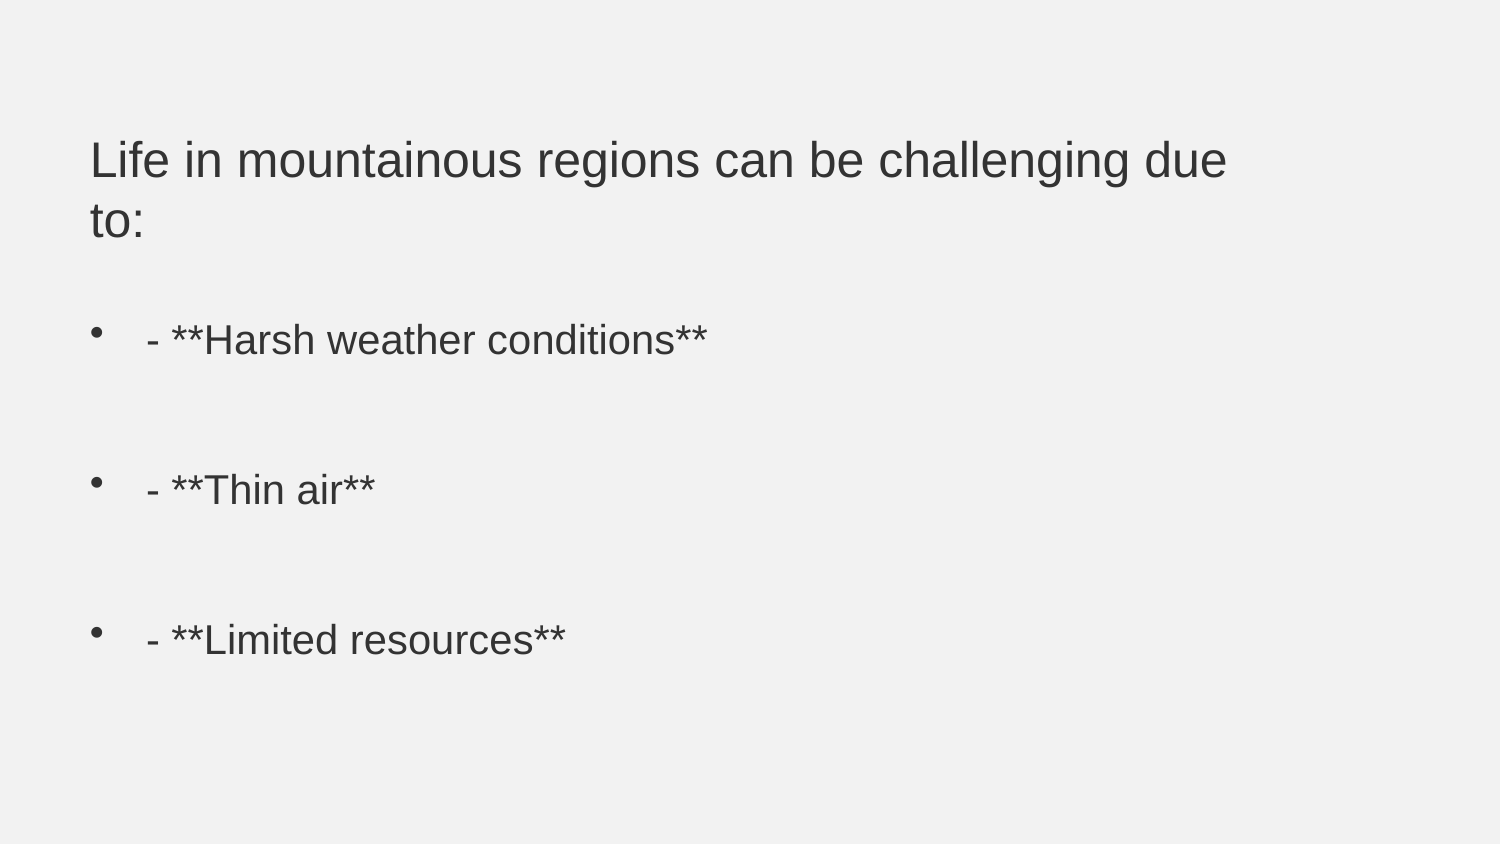

Life in mountainous regions can be challenging due to:
- **Harsh weather conditions**
- **Thin air**
- **Limited resources**